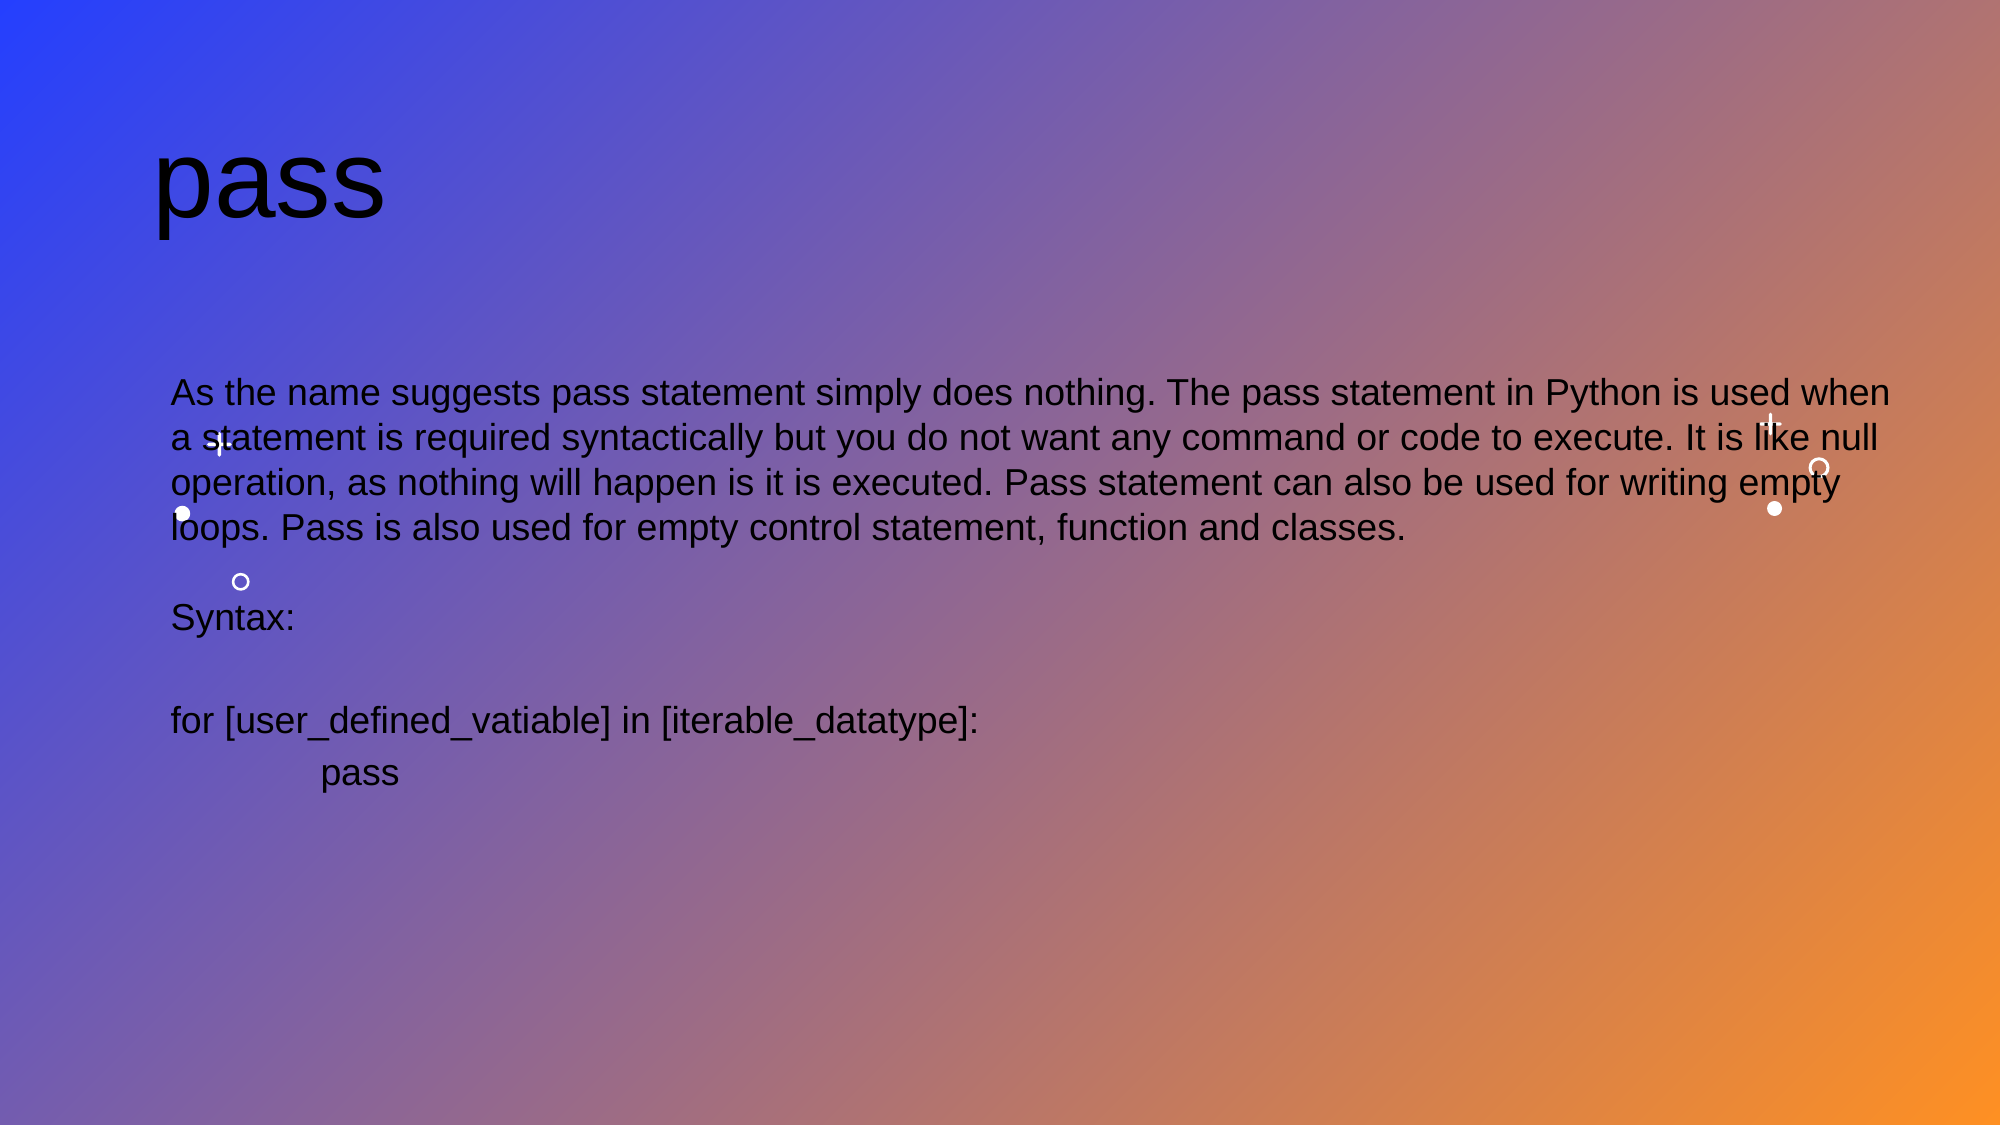

# pass
As the name suggests pass statement simply does nothing. The pass statement in Python is used when a statement is required syntactically but you do not want any command or code to execute. It is like null operation, as nothing will happen is it is executed. Pass statement can also be used for writing empty loops. Pass is also used for empty control statement, function and classes.

Syntax:

for [user_defined_vatiable] in [iterable_datatype]:
	pass